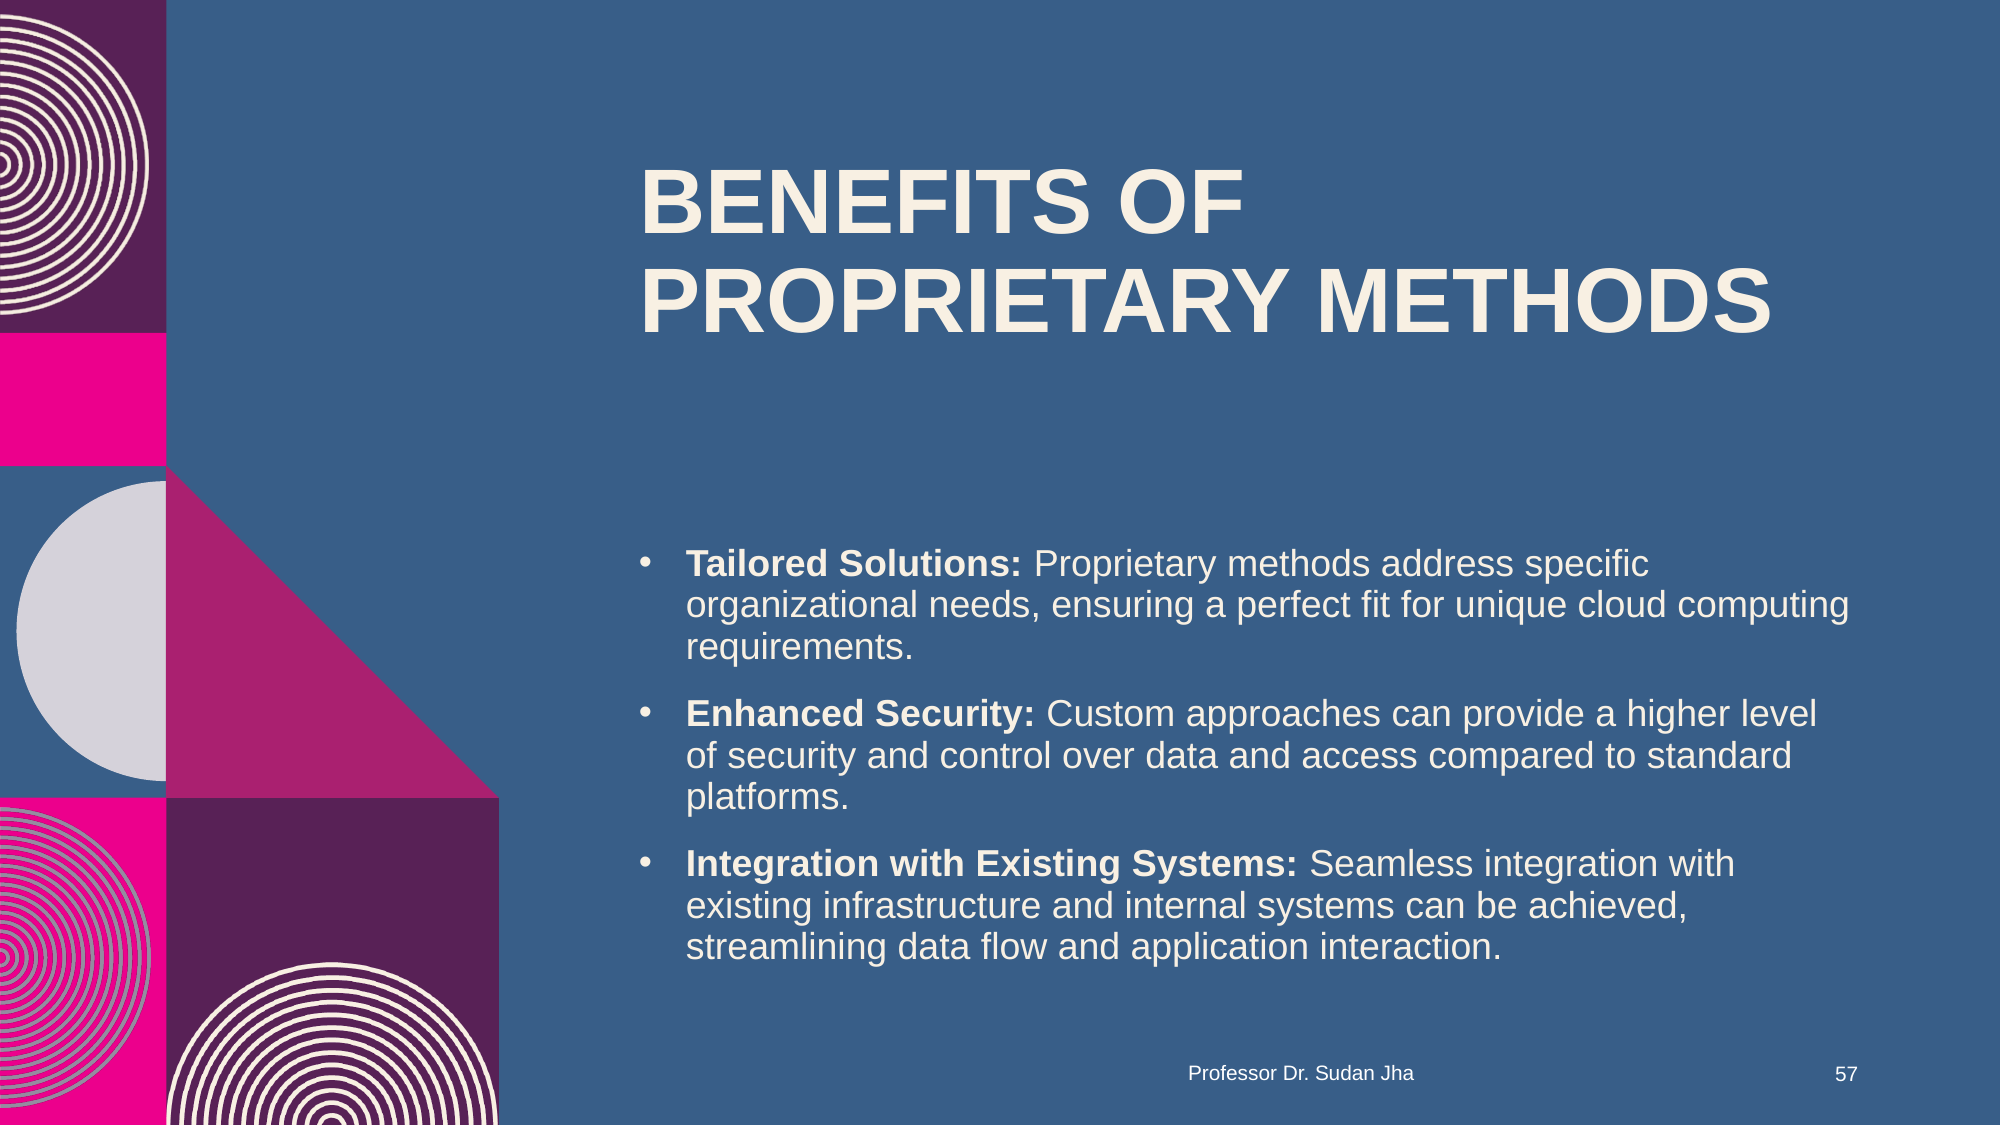

# Benefits of Proprietary Methods
Tailored Solutions: Proprietary methods address specific organizational needs, ensuring a perfect fit for unique cloud computing requirements.
Enhanced Security: Custom approaches can provide a higher level of security and control over data and access compared to standard platforms.
Integration with Existing Systems: Seamless integration with existing infrastructure and internal systems can be achieved, streamlining data flow and application interaction.
Professor Dr. Sudan Jha
57